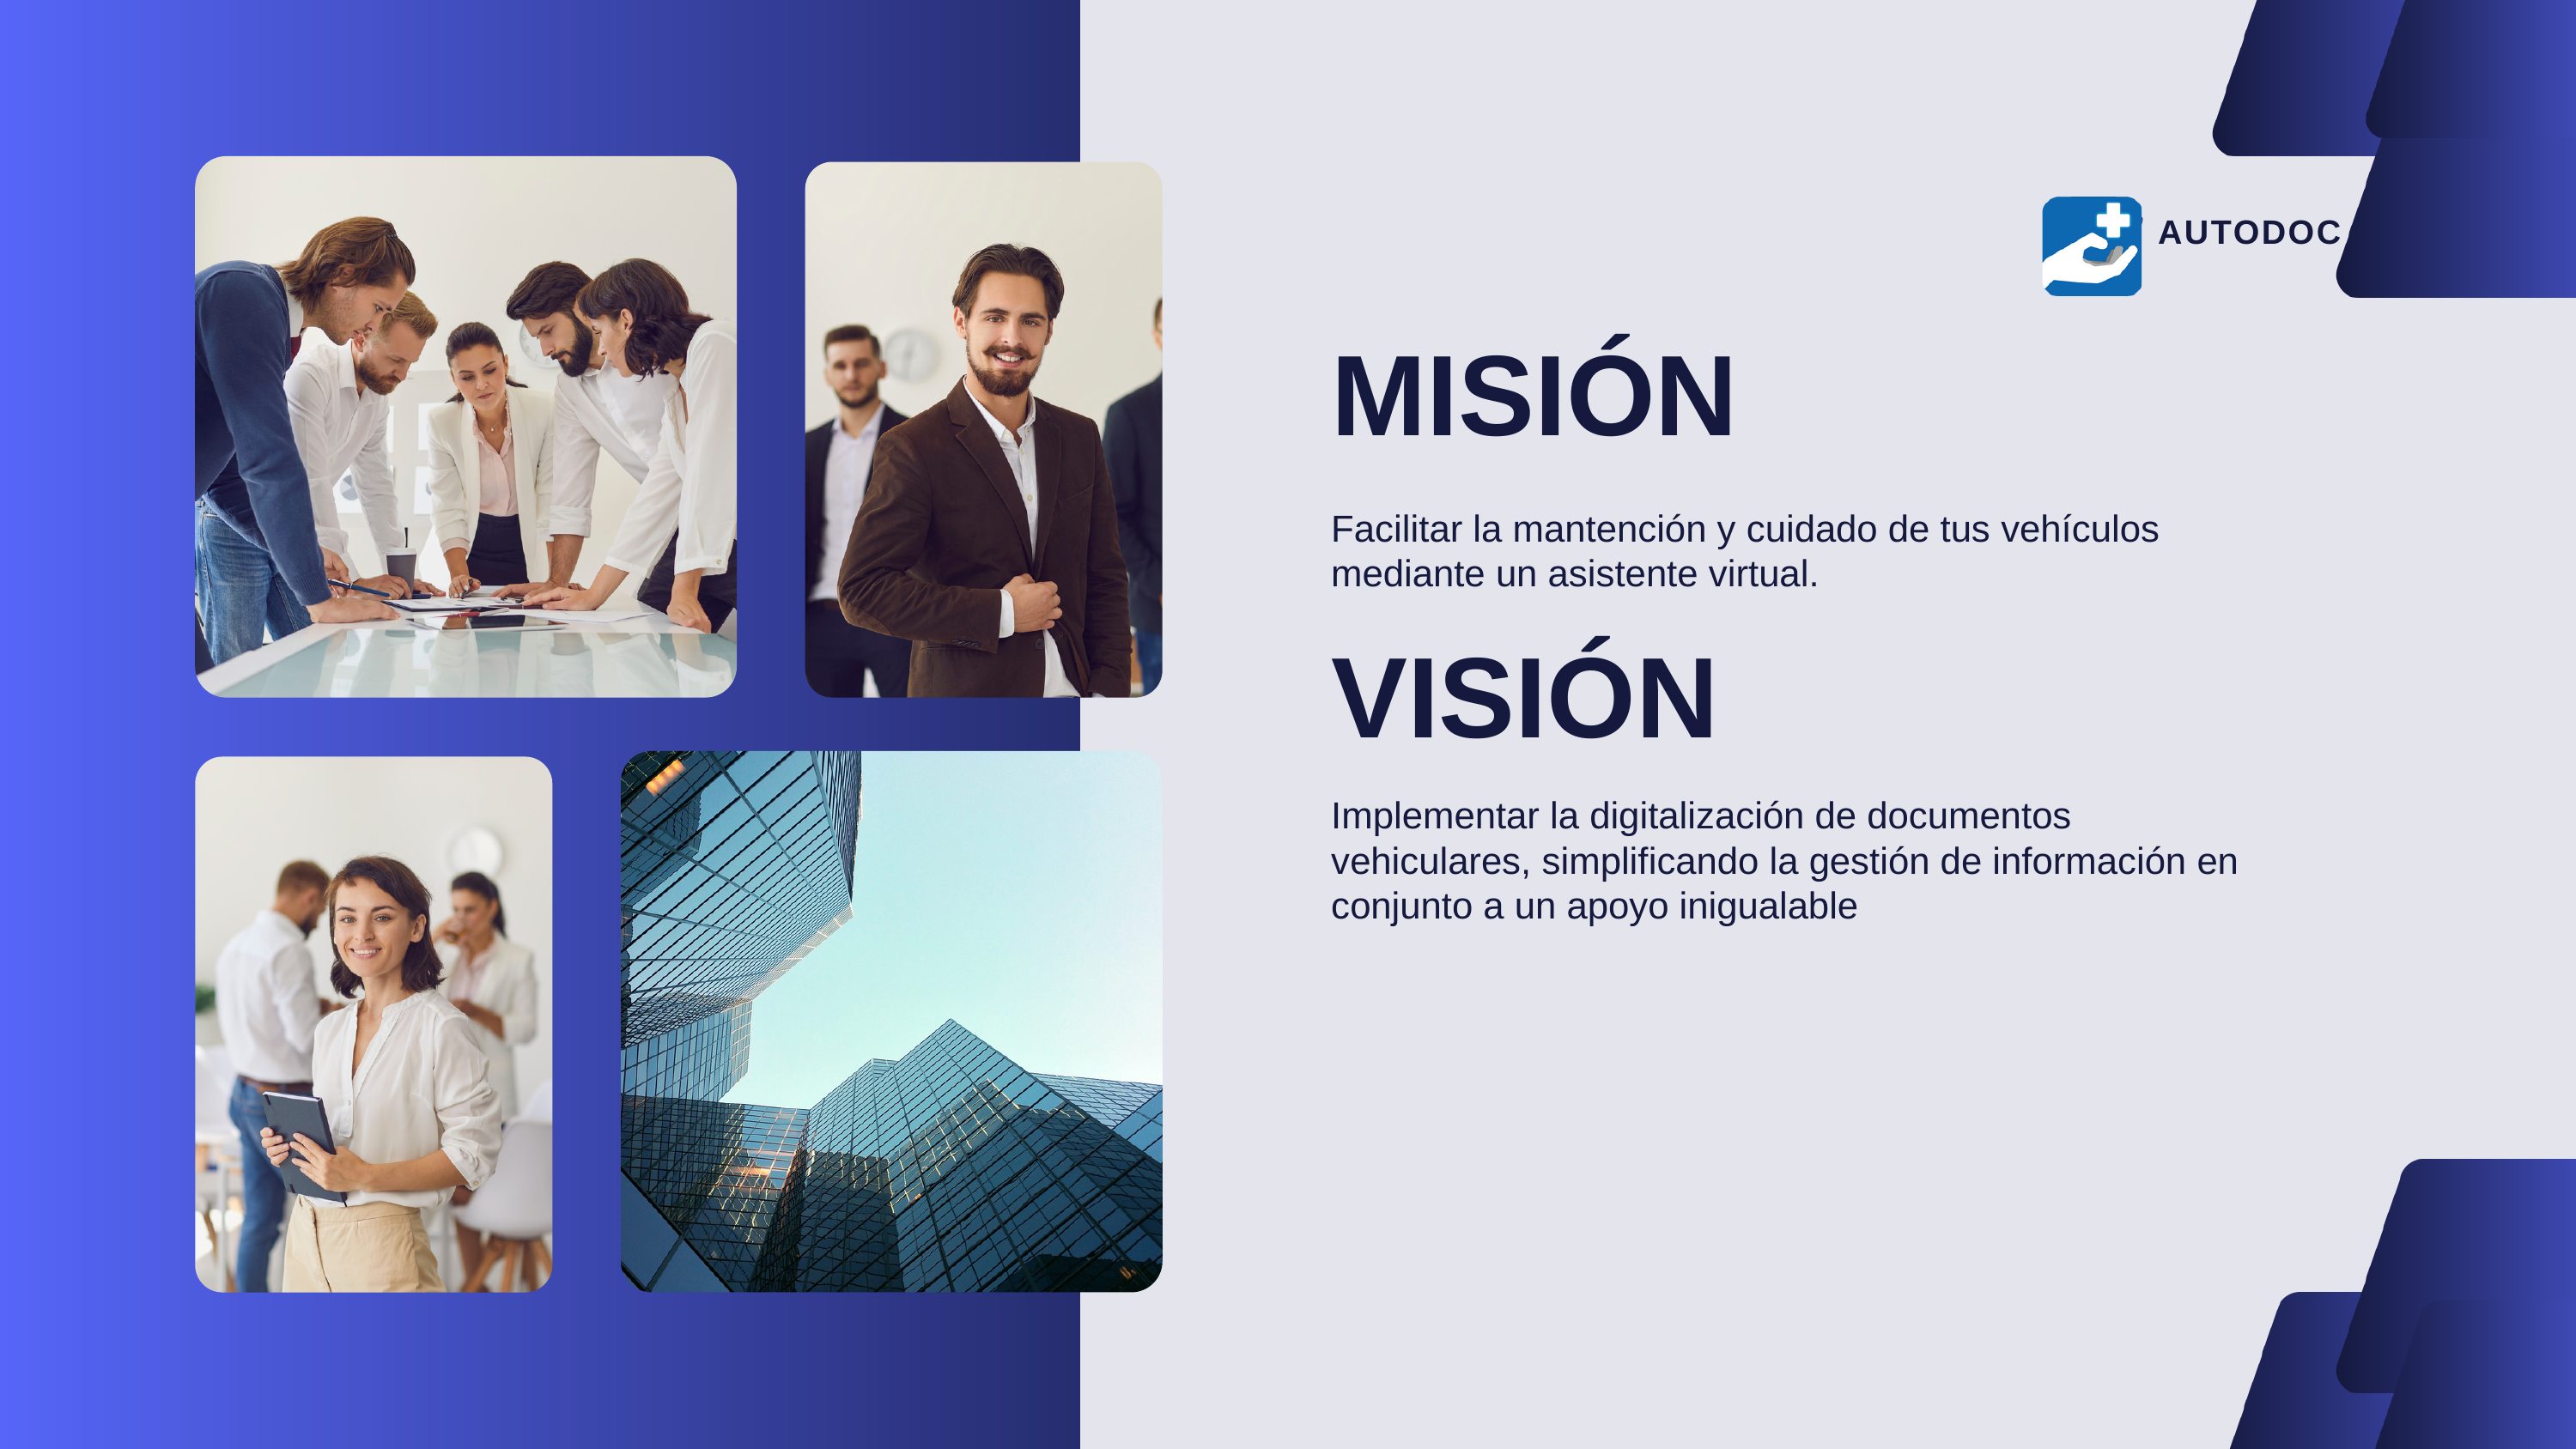

AUTODOC
MISIÓN
Facilitar la mantención y cuidado de tus vehículos mediante un asistente virtual.
VISIÓN

Implementar la digitalización de documentos vehiculares, simplificando la gestión de información en conjunto a un apoyo inigualable